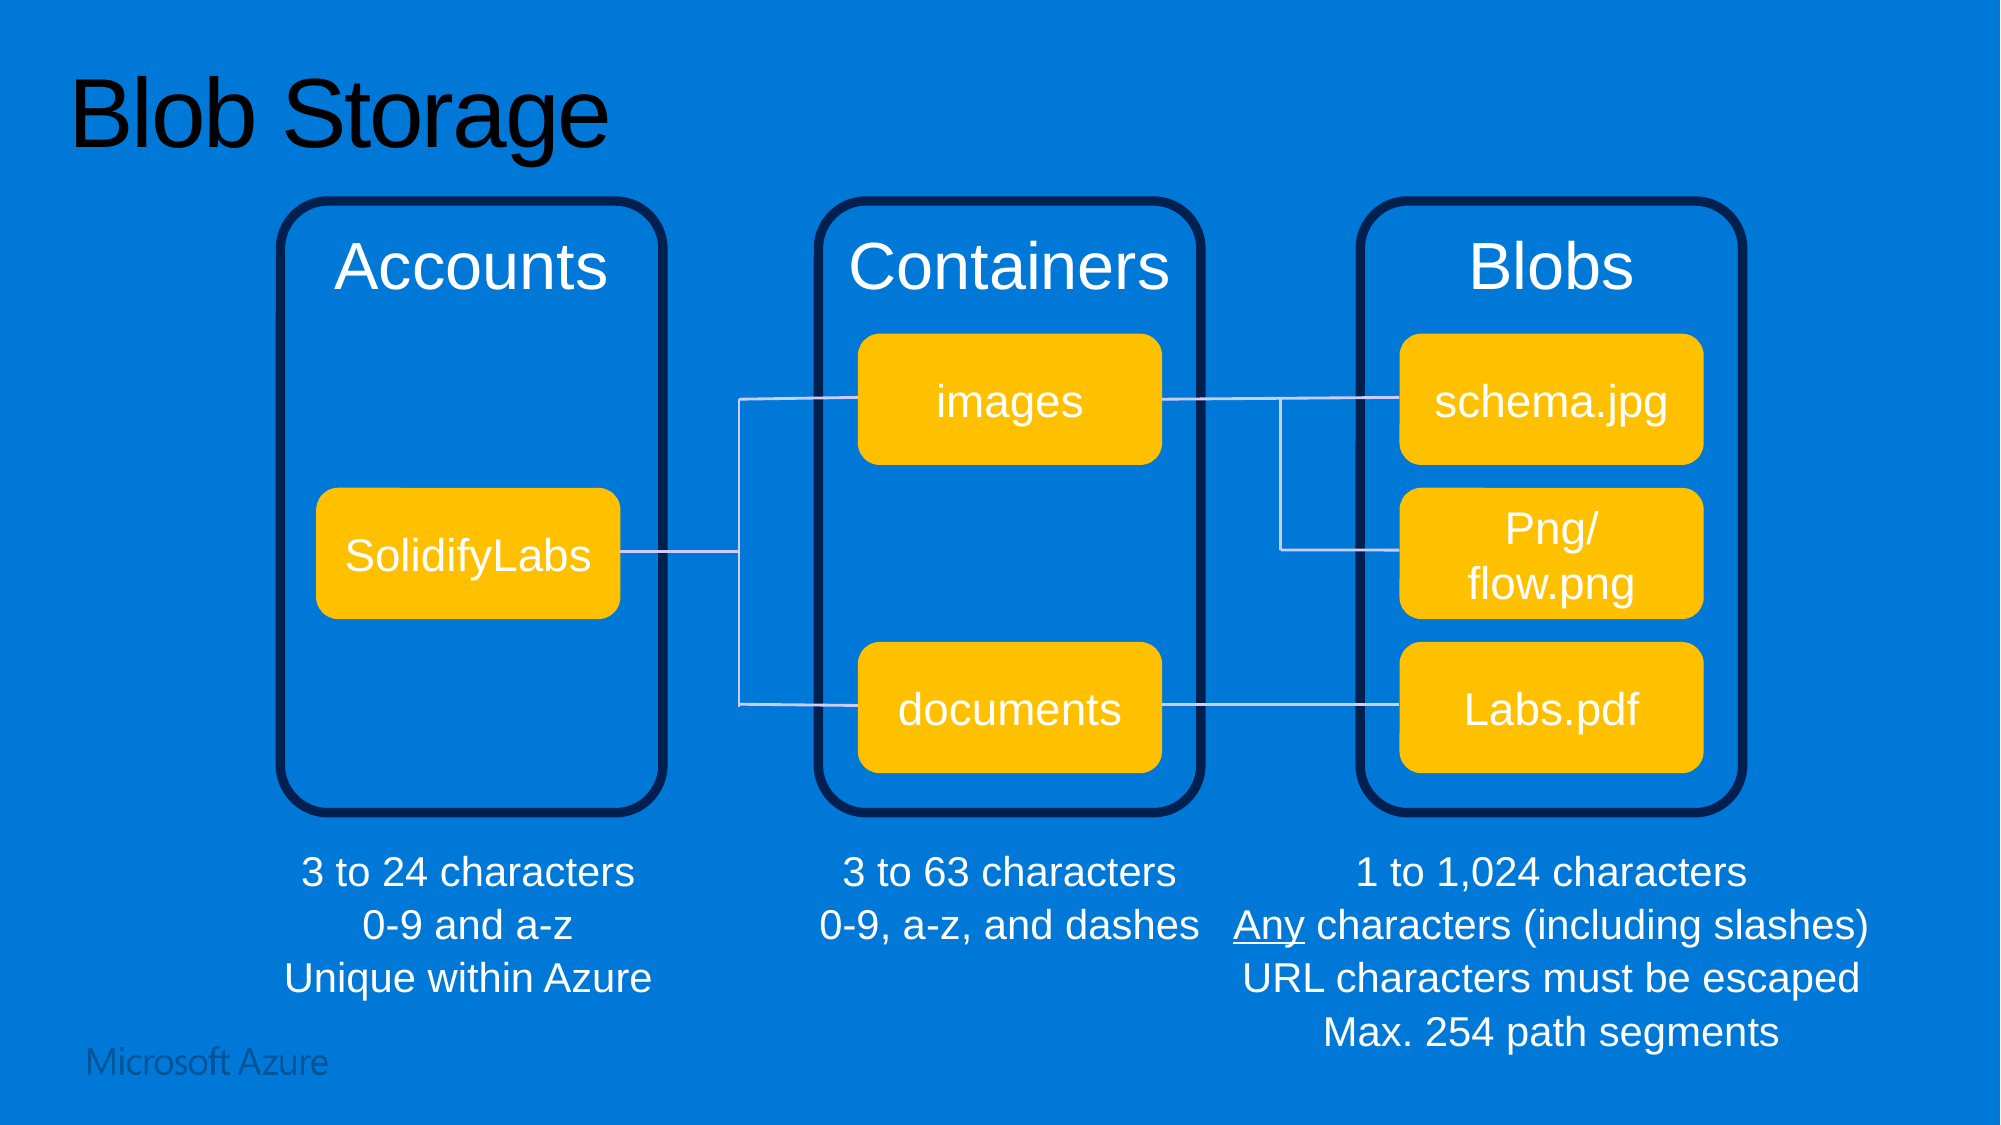

# Blob Storage
Accounts
Containers
Blobs
images
schema.jpg
SolidifyLabs
Png/flow.png
documents
Labs.pdf
3 to 24 characters
0-9 and a-z
Unique within Azure
3 to 63 characters
0-9, a-z, and dashes
1 to 1,024 characters
Any characters (including slashes)
URL characters must be escaped
Max. 254 path segments